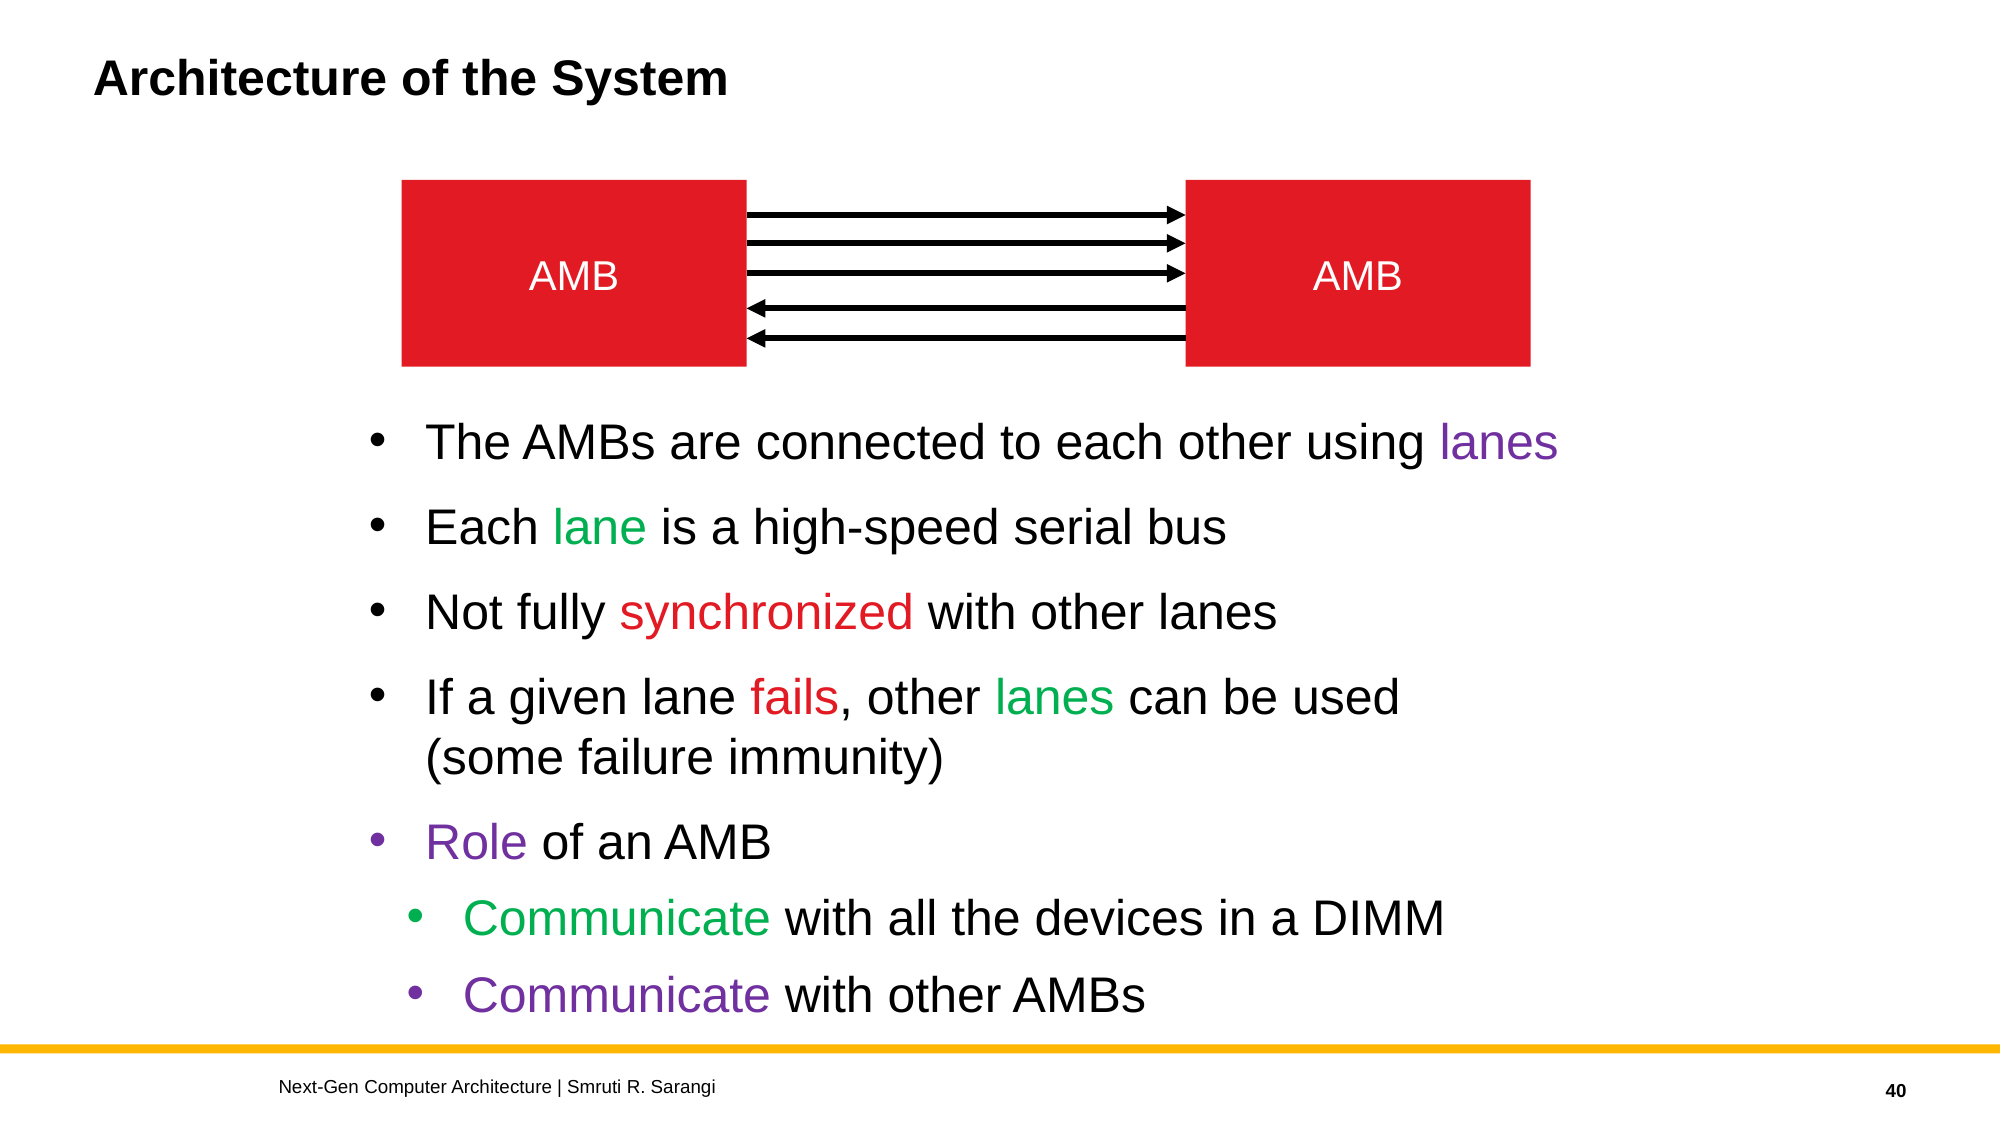

# Architecture of the System
AMB
AMB
The AMBs are connected to each other using lanes
Each lane is a high-speed serial bus
Not fully synchronized with other lanes
If a given lane fails, other lanes can be used
(some failure immunity)
Role of an AMB
Communicate with all the devices in a DIMM
Communicate with other AMBs
Next-Gen Computer Architecture | Smruti R. Sarangi
40